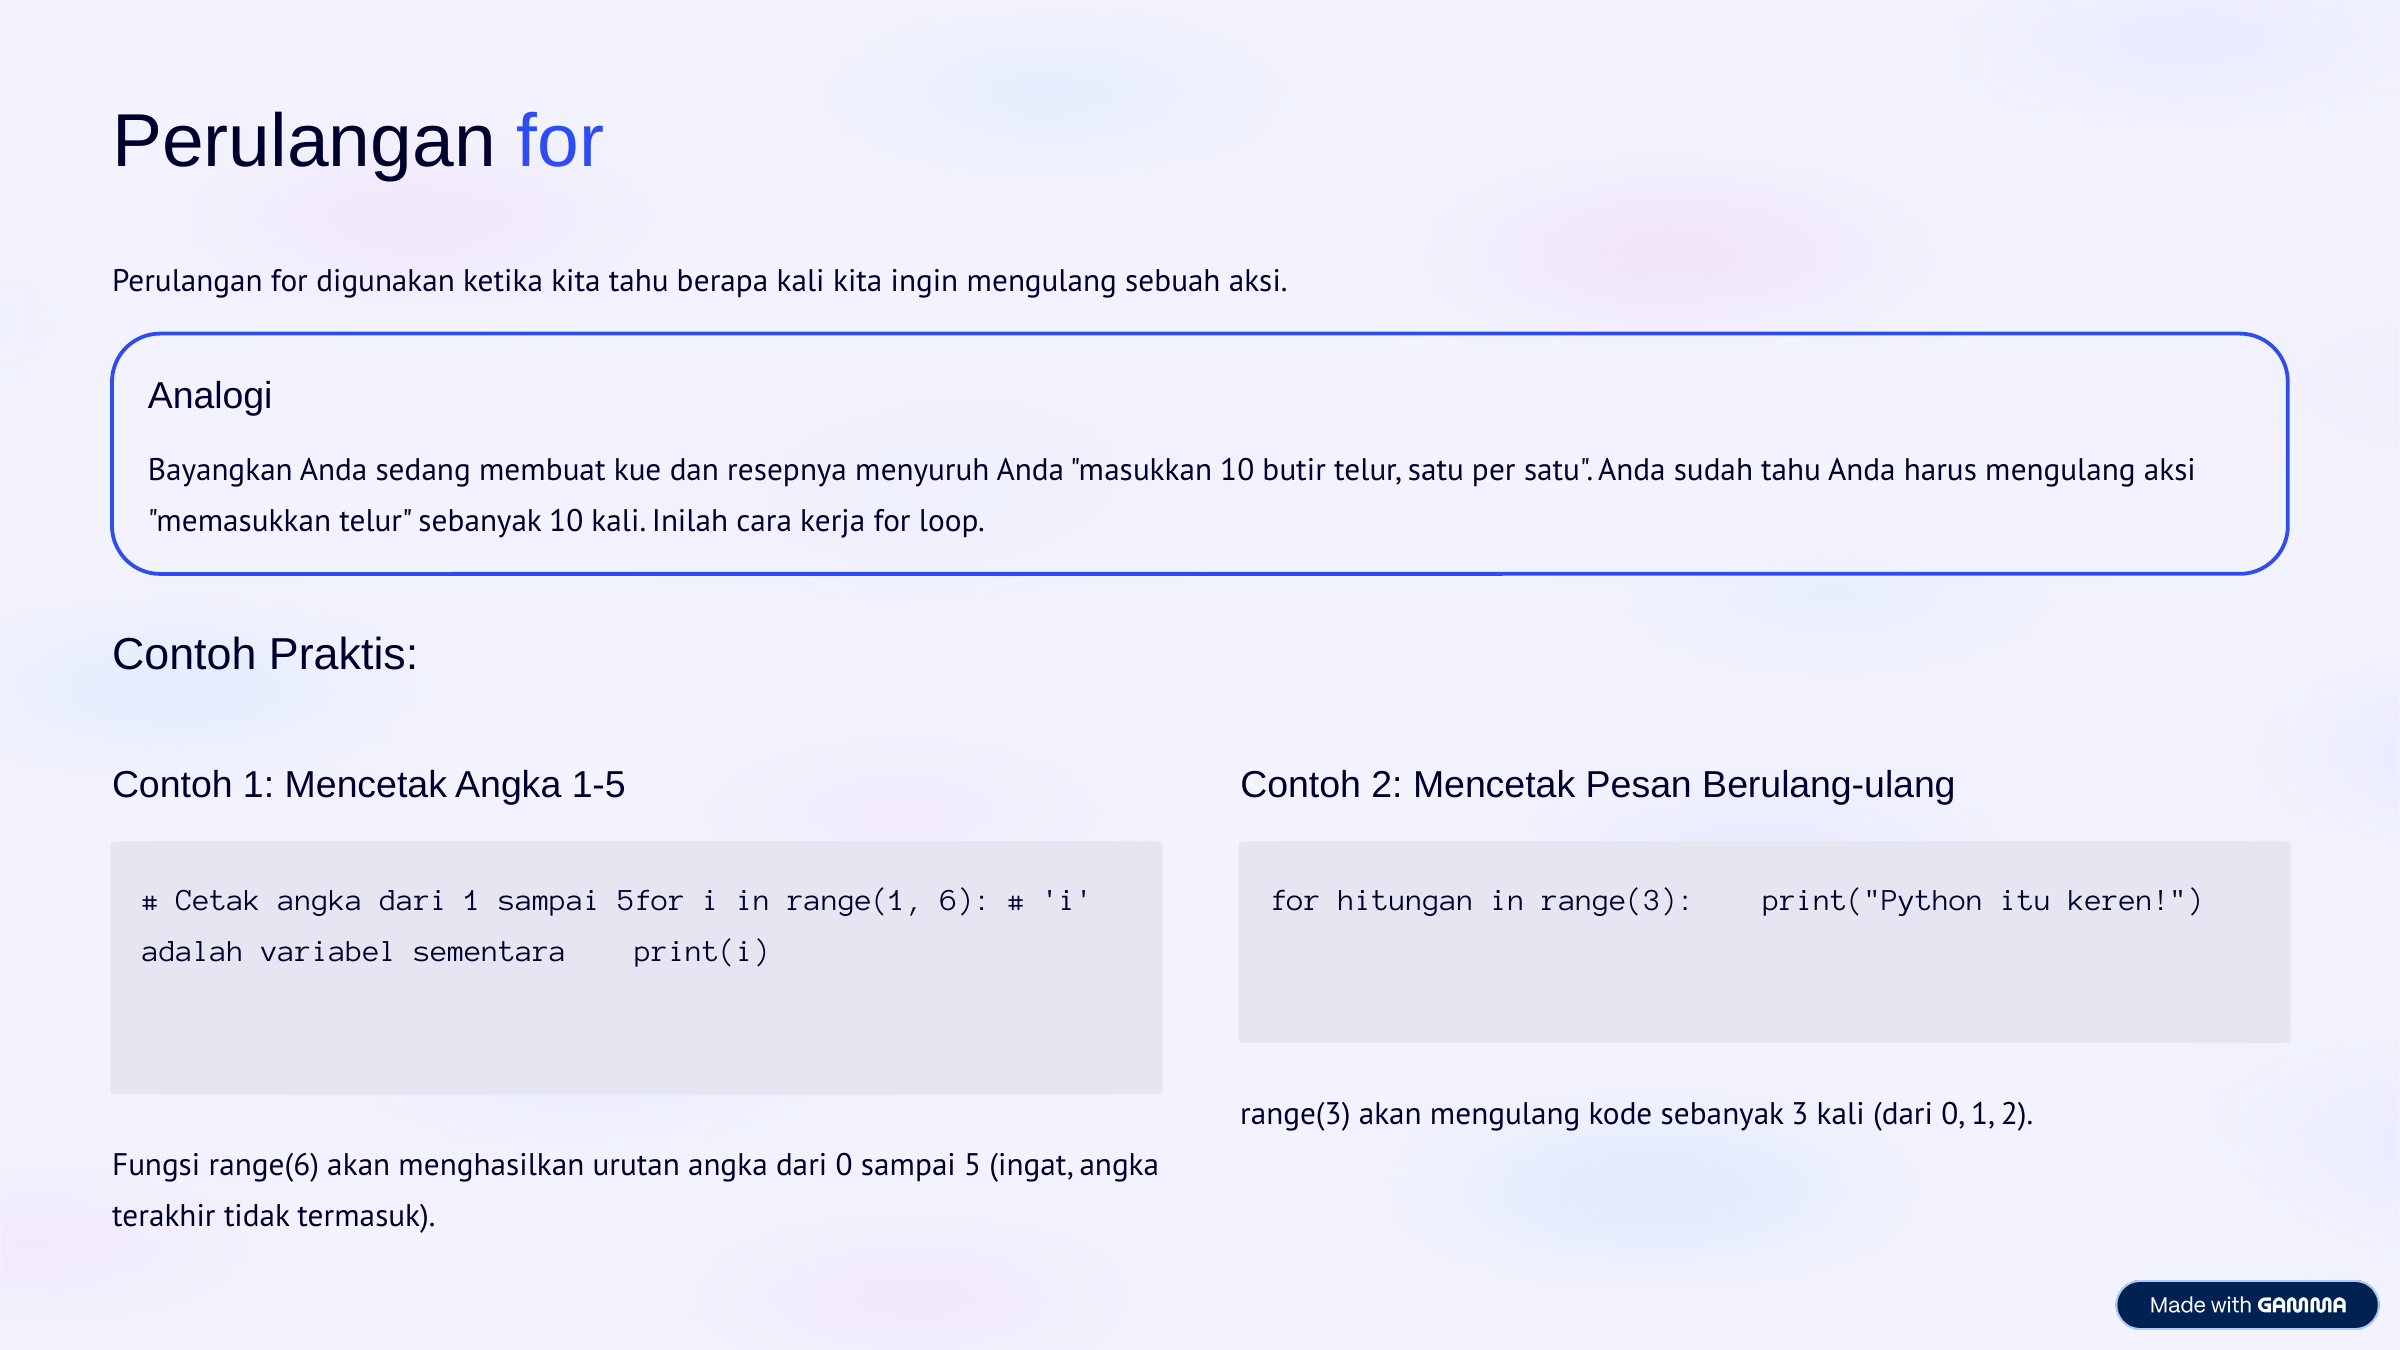

Perulangan for
Perulangan for digunakan ketika kita tahu berapa kali kita ingin mengulang sebuah aksi.

Analogi
Bayangkan Anda sedang membuat kue dan resepnya menyuruh Anda "masukkan 10 butir telur, satu per satu". Anda sudah tahu Anda harus mengulang aksi "memasukkan telur" sebanyak 10 kali. Inilah cara kerja for loop.
Contoh Praktis:
Contoh 1: Mencetak Angka 1-5
Contoh 2: Mencetak Pesan Berulang-ulang

# Cetak angka dari 1 sampai 5for i in range(1, 6): # 'i' adalah variabel sementara    print(i)
for hitungan in range(3):    print("Python itu keren!")
range(3) akan mengulang kode sebanyak 3 kali (dari 0, 1, 2).
Fungsi range(6) akan menghasilkan urutan angka dari 0 sampai 5 (ingat, angka terakhir tidak termasuk).